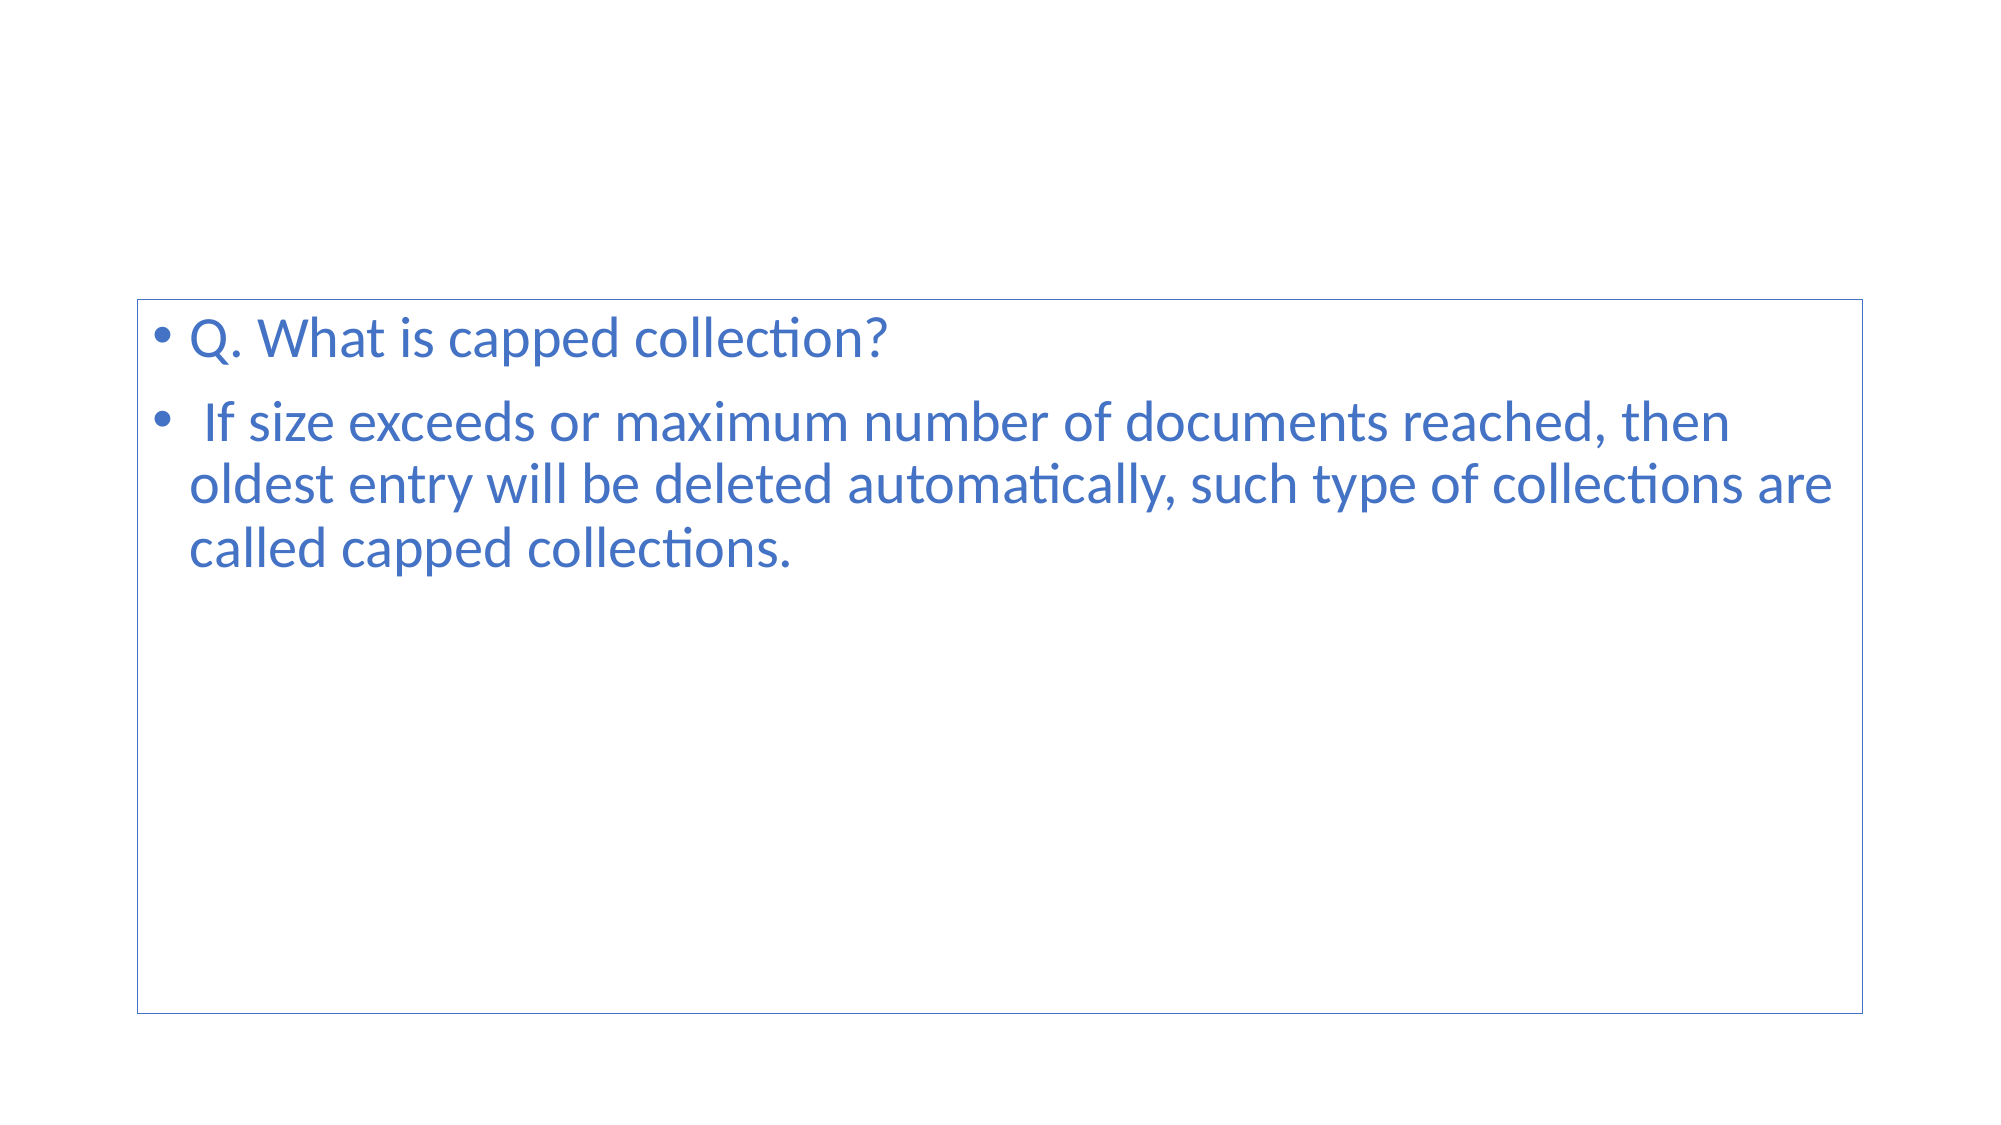

#
Q. What is capped collection?
 If size exceeds or maximum number of documents reached, then oldest entry will be deleted automatically, such type of collections are called capped collections.